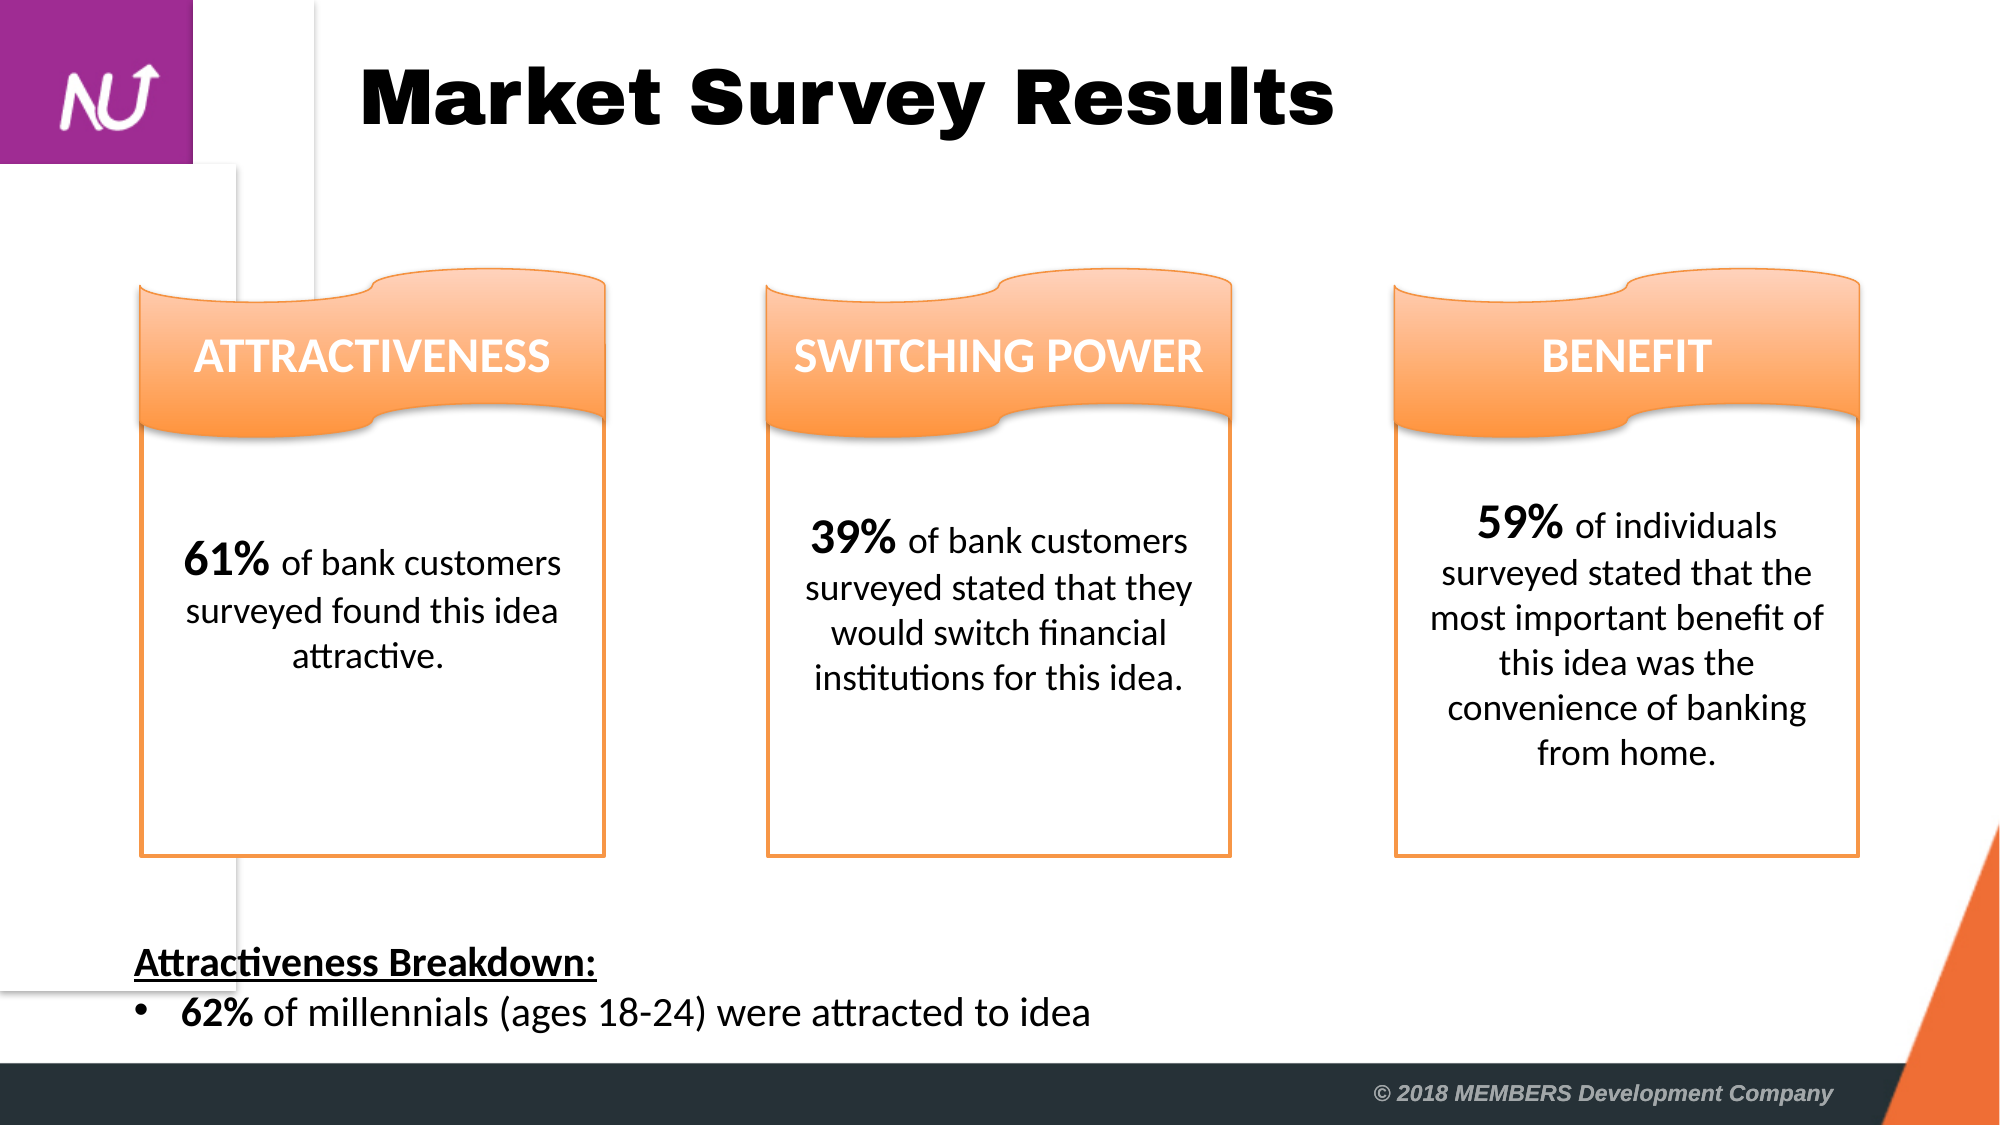

# Market Survey Results
ATTRACTIVENESS
61% of bank customers surveyed found this idea attractive.
SWITCHING POWER
39% of bank customers surveyed stated that they would switch financial institutions for this idea.
BENEFIT

59% of individuals surveyed stated that the most important benefit of this idea was the convenience of banking from home.
Attractiveness Breakdown:
62% of millennials (ages 18-24) were attracted to idea